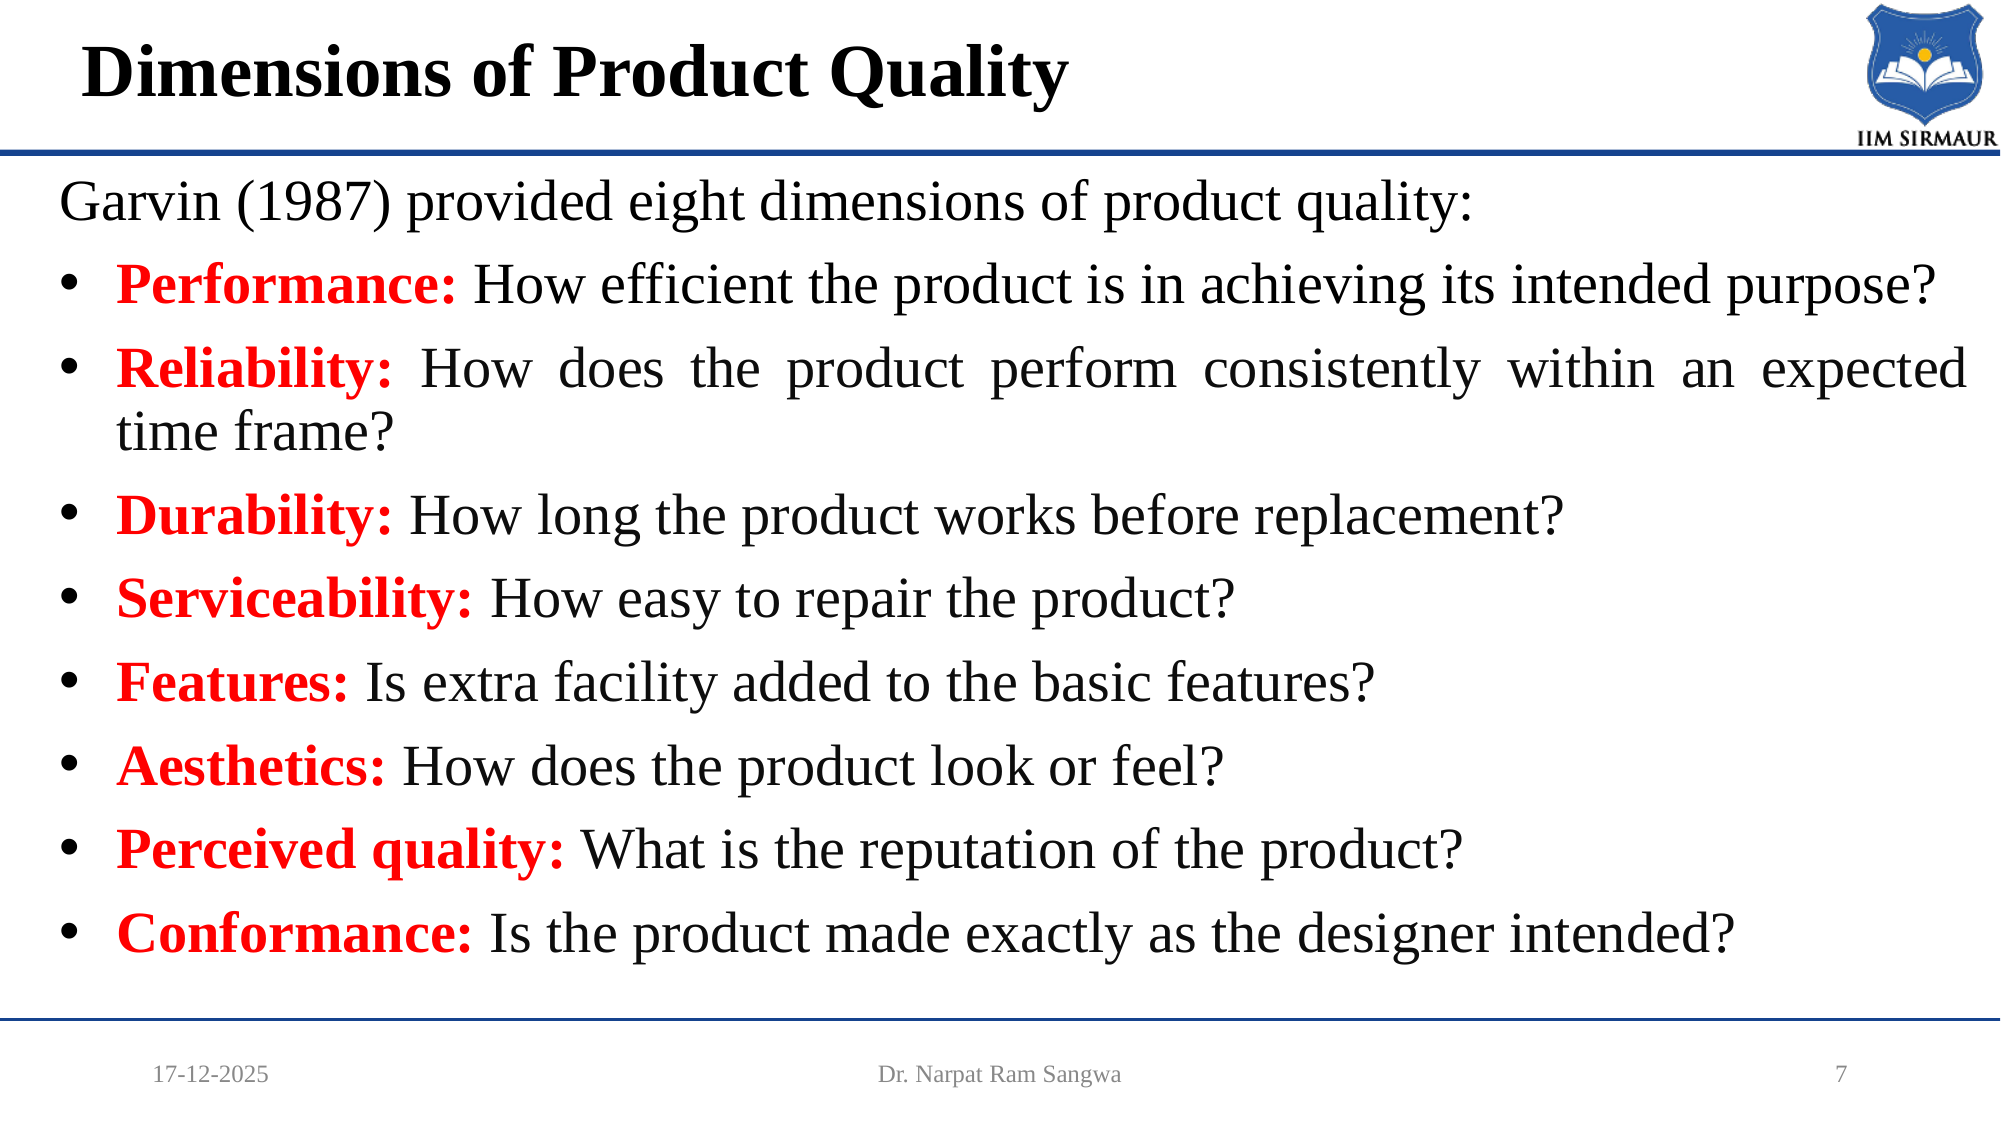

# Dimensions of Product Quality
Garvin (1987) provided eight dimensions of product quality:
Performance: How efficient the product is in achieving its intended purpose?
Reliability: How does the product perform consistently within an expected time frame?
Durability: How long the product works before replacement?
Serviceability: How easy to repair the product?
Features: Is extra facility added to the basic features?
Aesthetics: How does the product look or feel?
Perceived quality: What is the reputation of the product?
Conformance: Is the product made exactly as the designer intended?
17-12-2025
Dr. Narpat Ram Sangwa
7